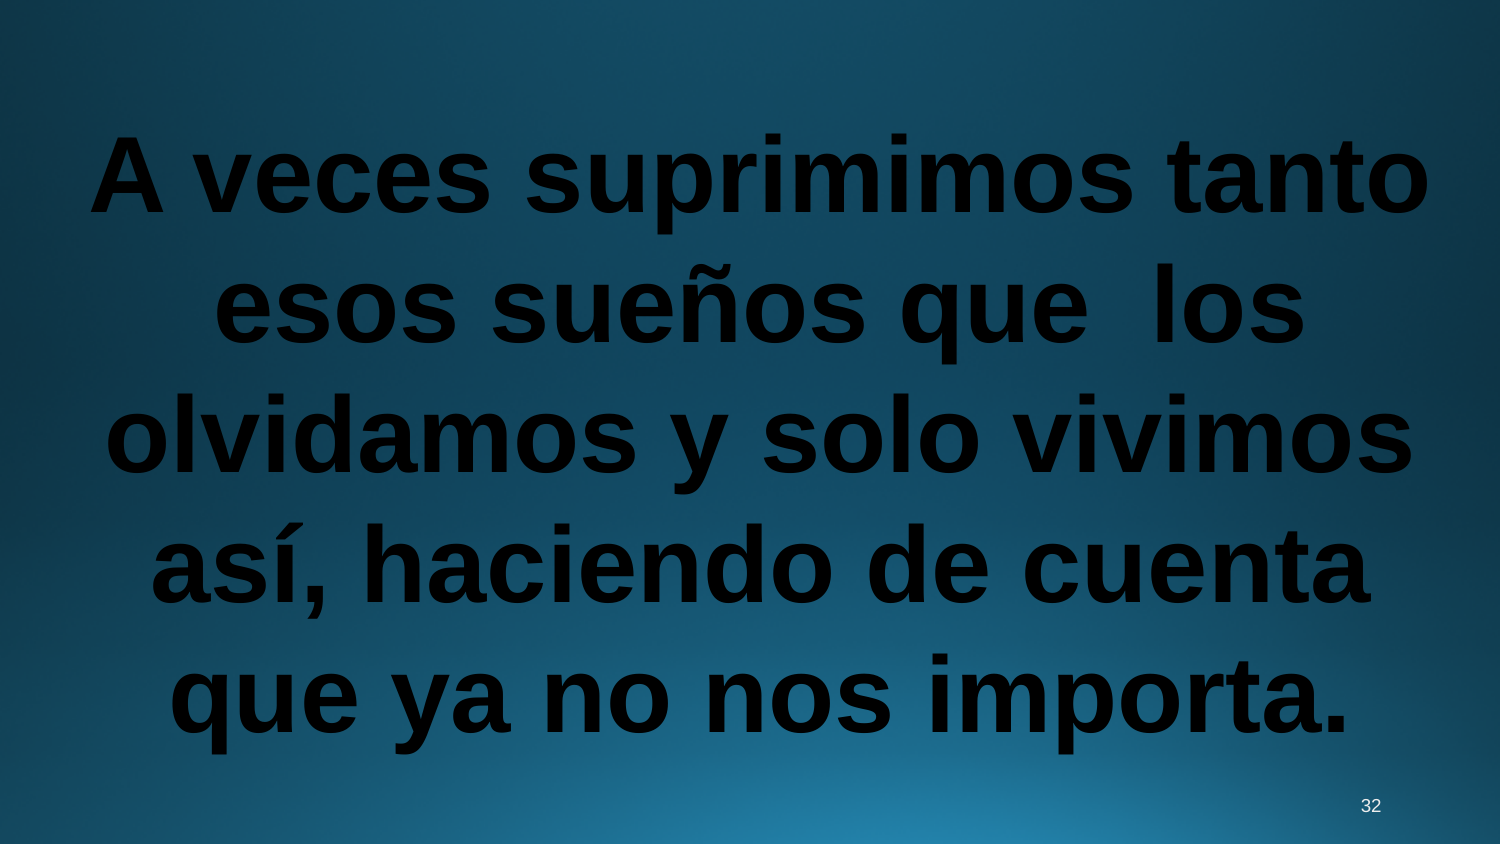

A veces suprimimos tanto esos sueños que  los olvidamos y solo vivimos así, haciendo de cuenta que ya no nos importa.
32